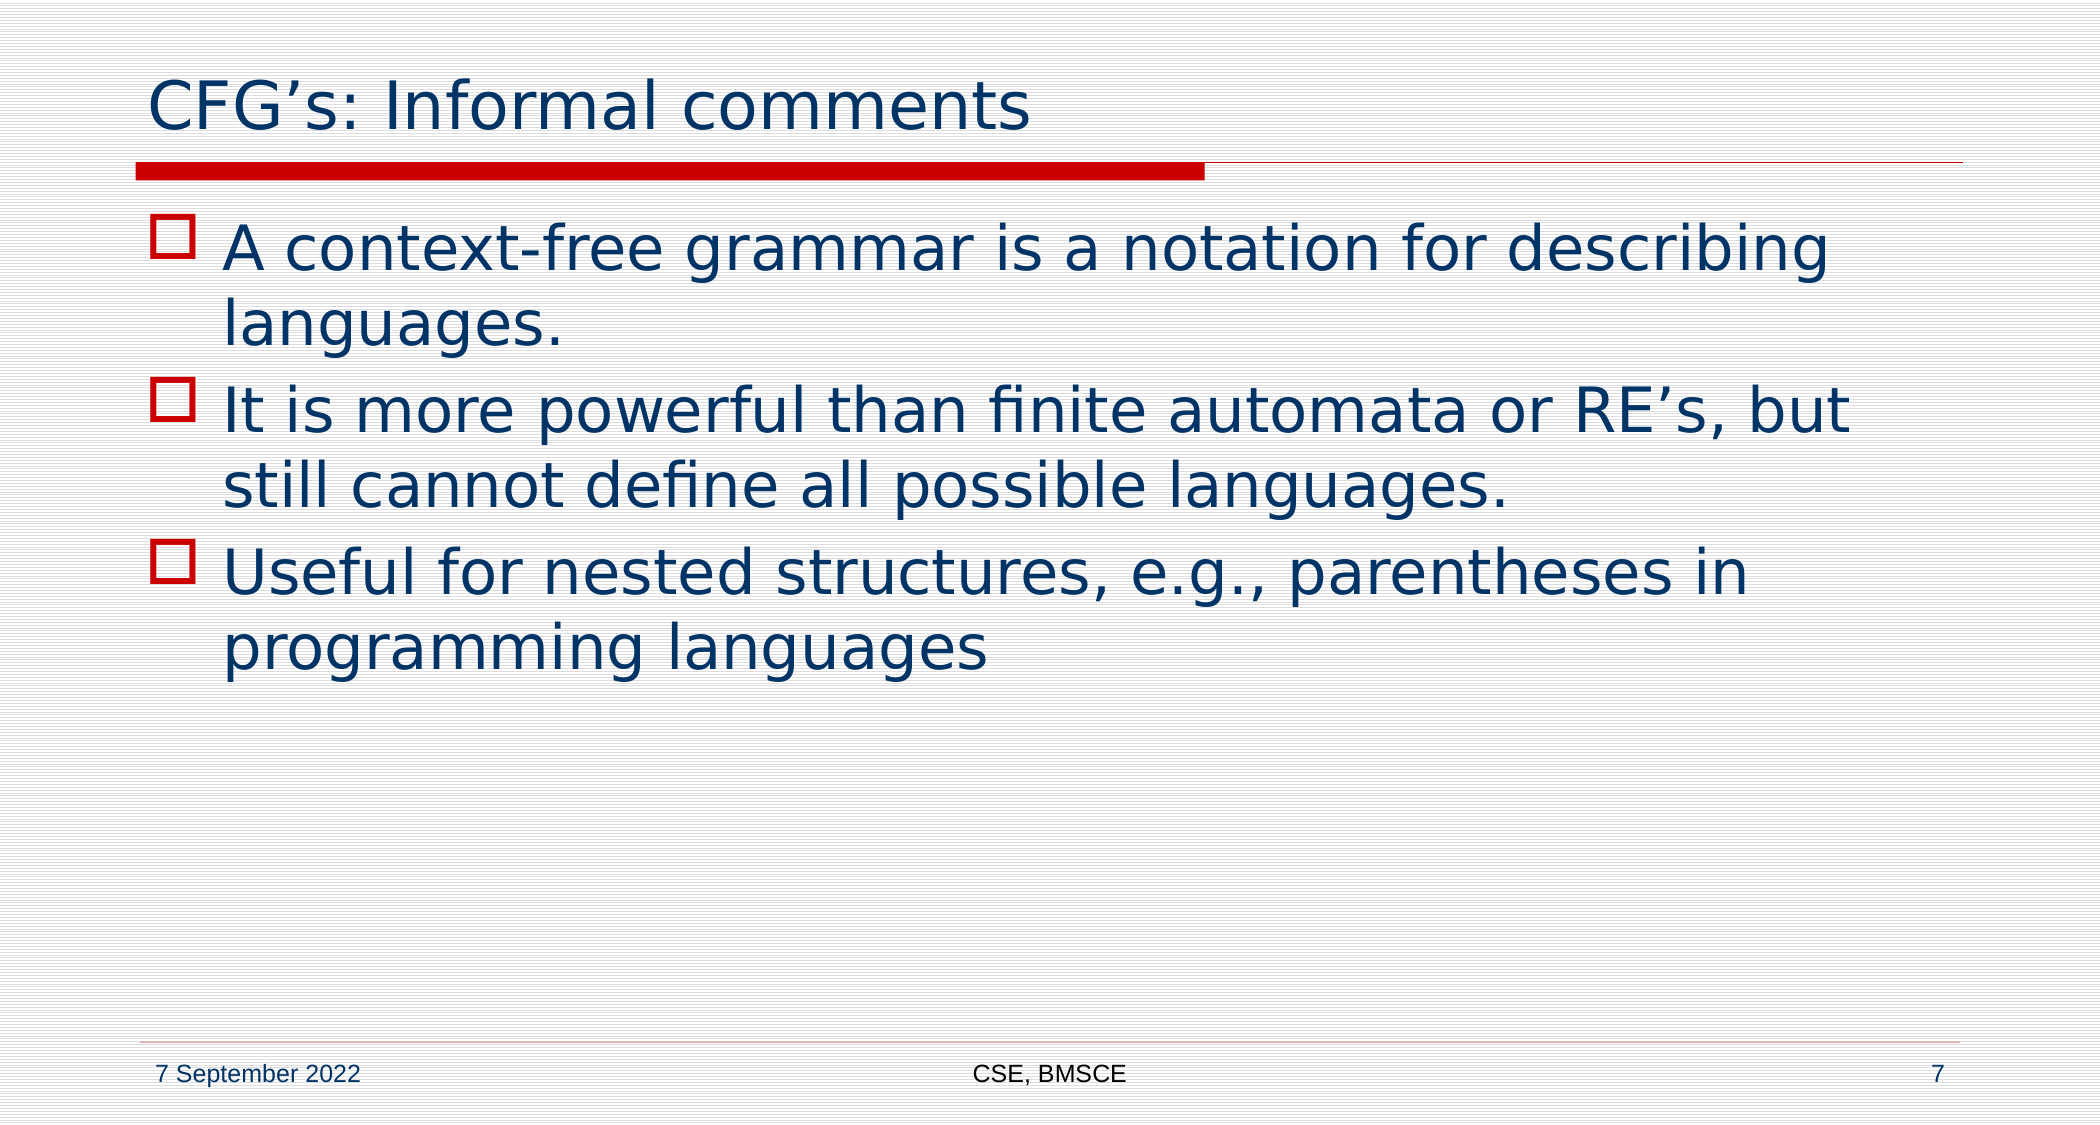

# CFG’s: Informal comments
A context-free grammar is a notation for describing languages.
It is more powerful than finite automata or RE’s, but still cannot define all possible languages.
Useful for nested structures, e.g., parentheses in programming languages
CSE, BMSCE
7
7 September 2022